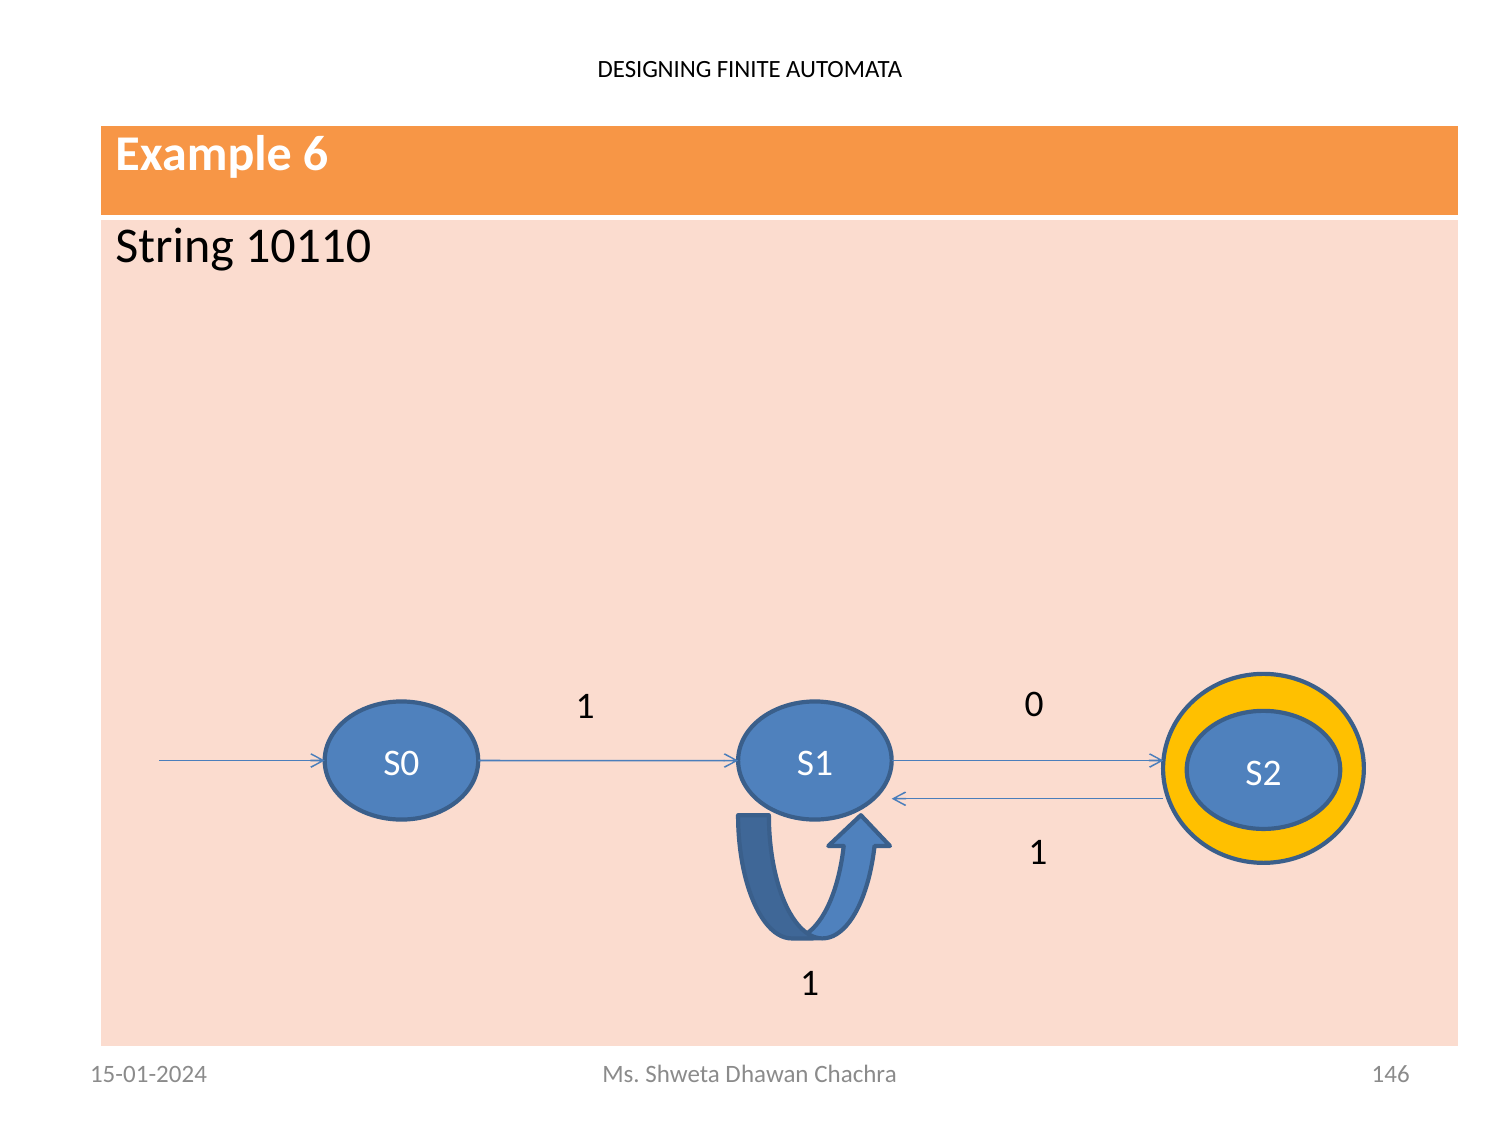

# DESIGNING FINITE AUTOMATA
| Example 6 |
| --- |
| String 10110 |
0
1

S0
S1
S2

1
1
15-01-2024
Ms. Shweta Dhawan Chachra
146